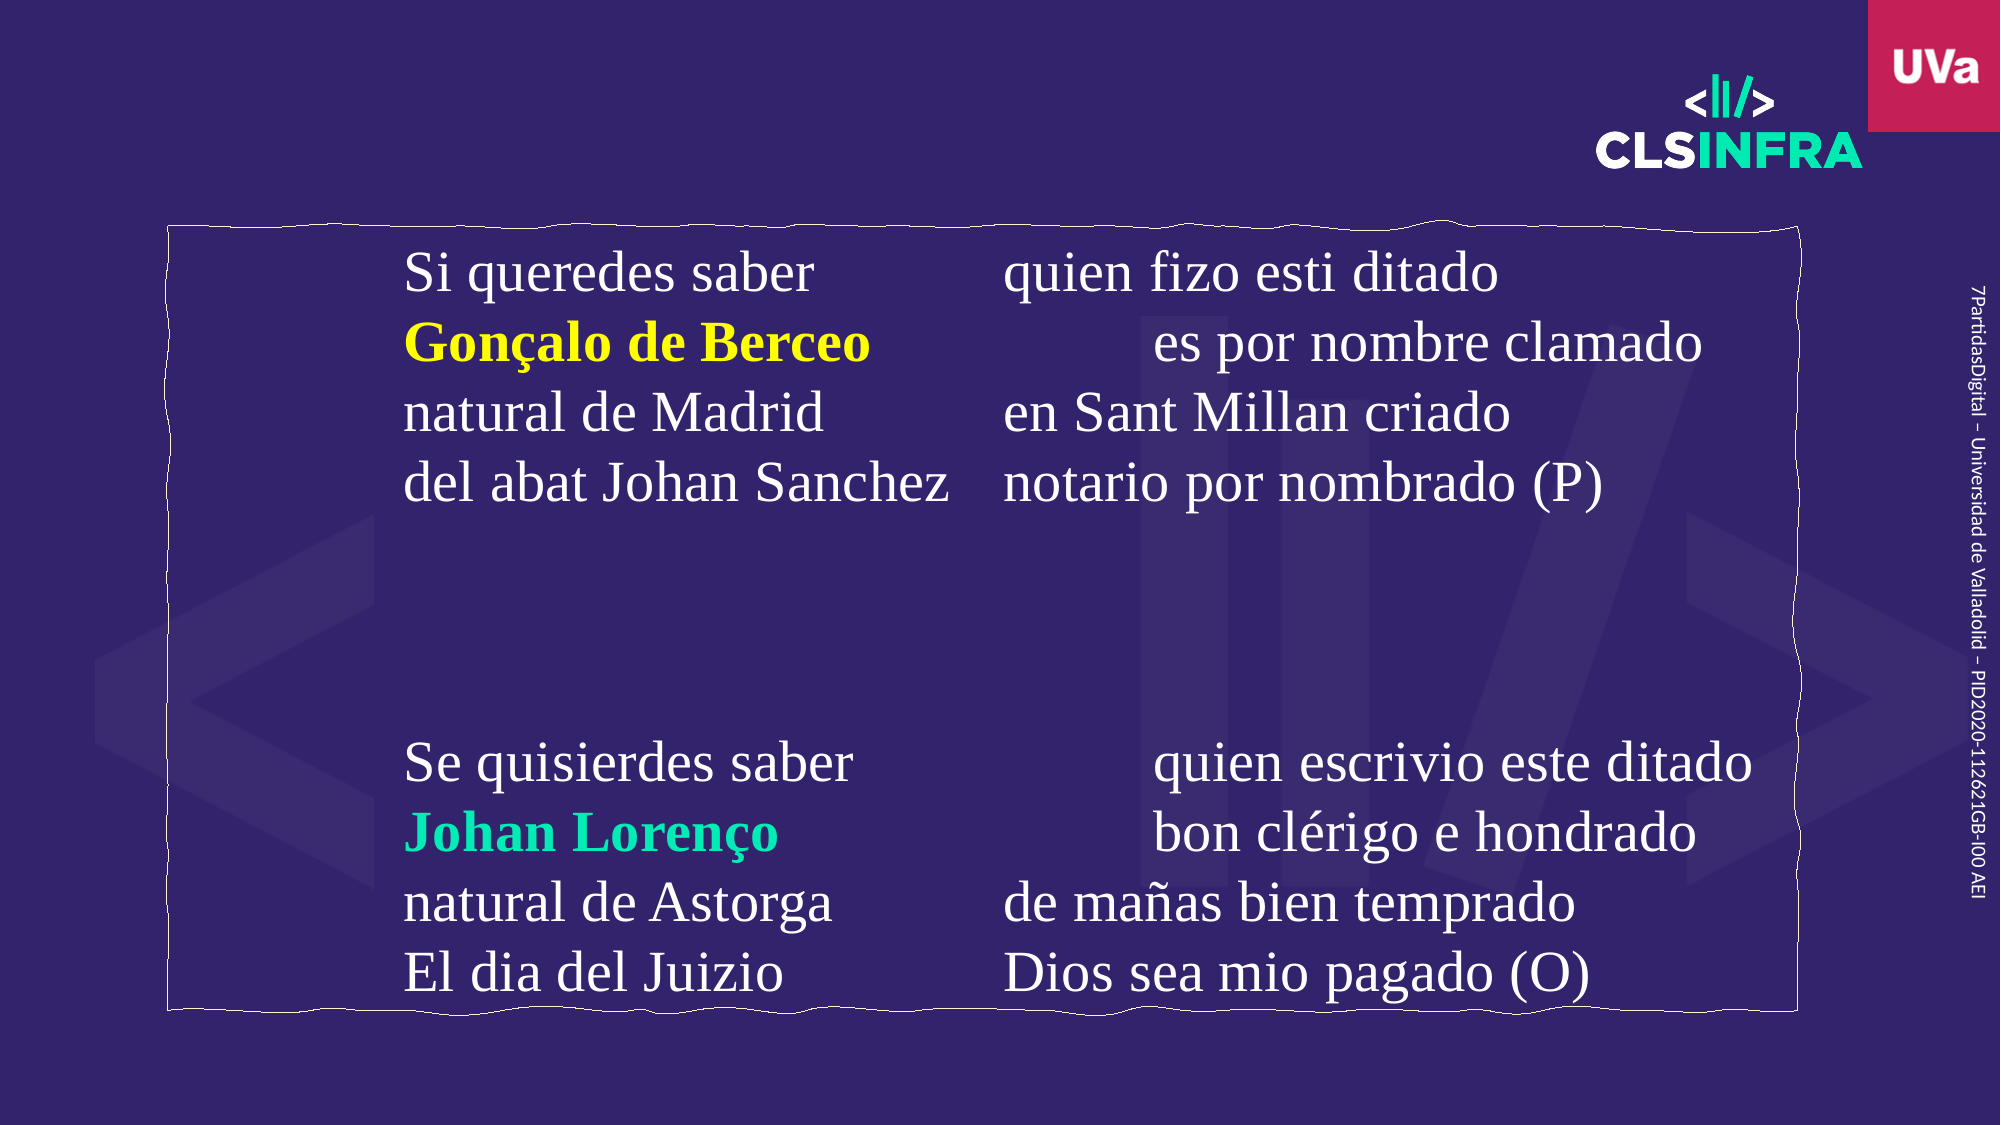

Si queredes saber		quien fizo esti ditado
Gonçalo de Berceo		es por nombre clamado
natural de Madrid		en Sant Millan criado
del abat Johan Sanchez	notario por nombrado (P)

Se quisierdes saber		quien escrivio este ditado
Johan Lorenço			bon clérigo e hondrado
natural de Astorga		de mañas bien temprado
El dia del Juizio		Dios sea mio pagado (O)